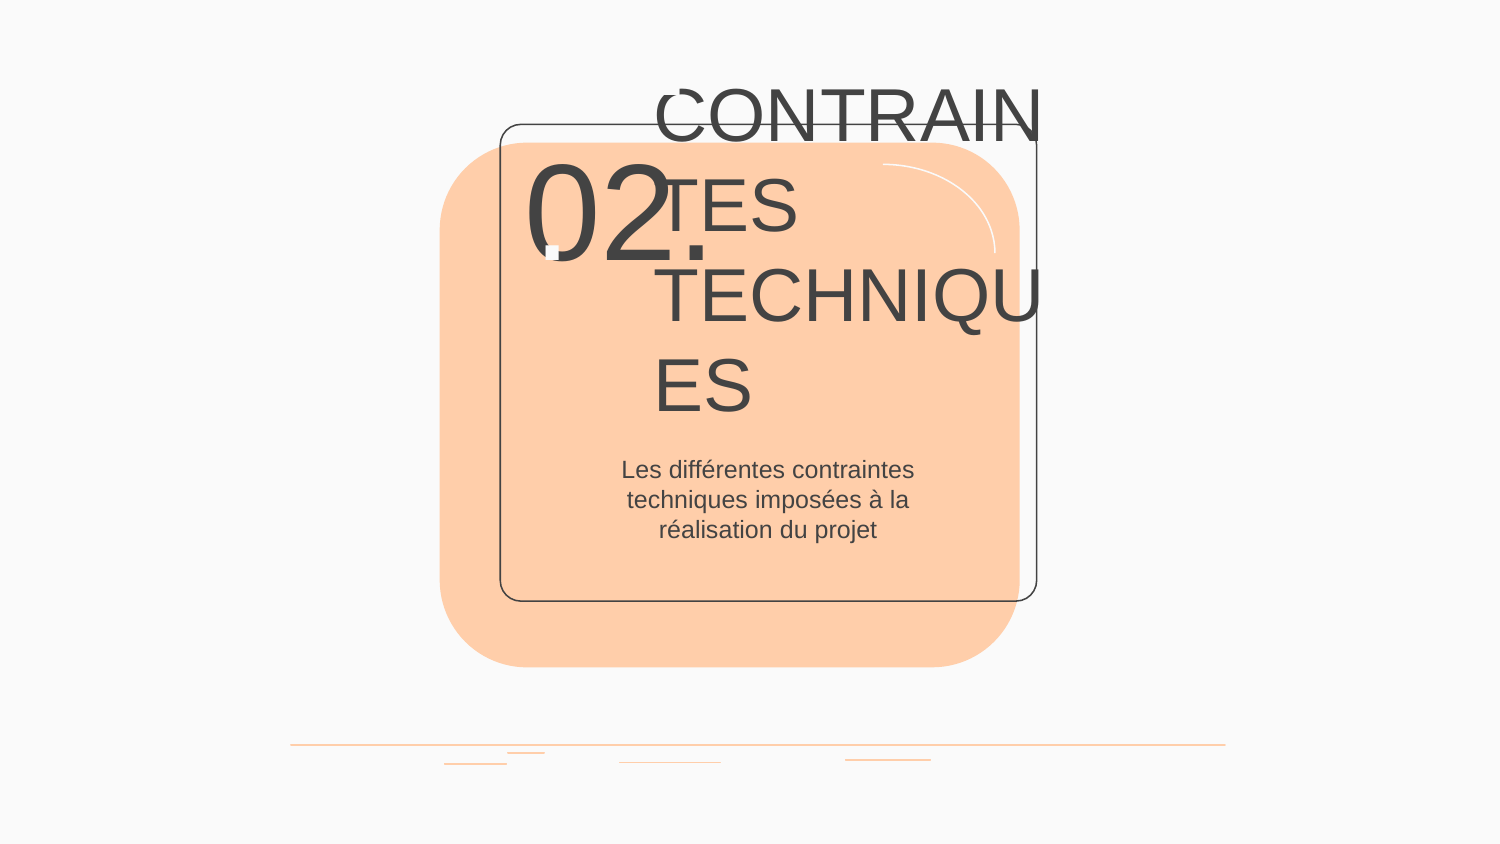

# 02.
02.
CONTRAINTES TECHNIQUES
Les différentes contraintes techniques imposées à la réalisation du projet